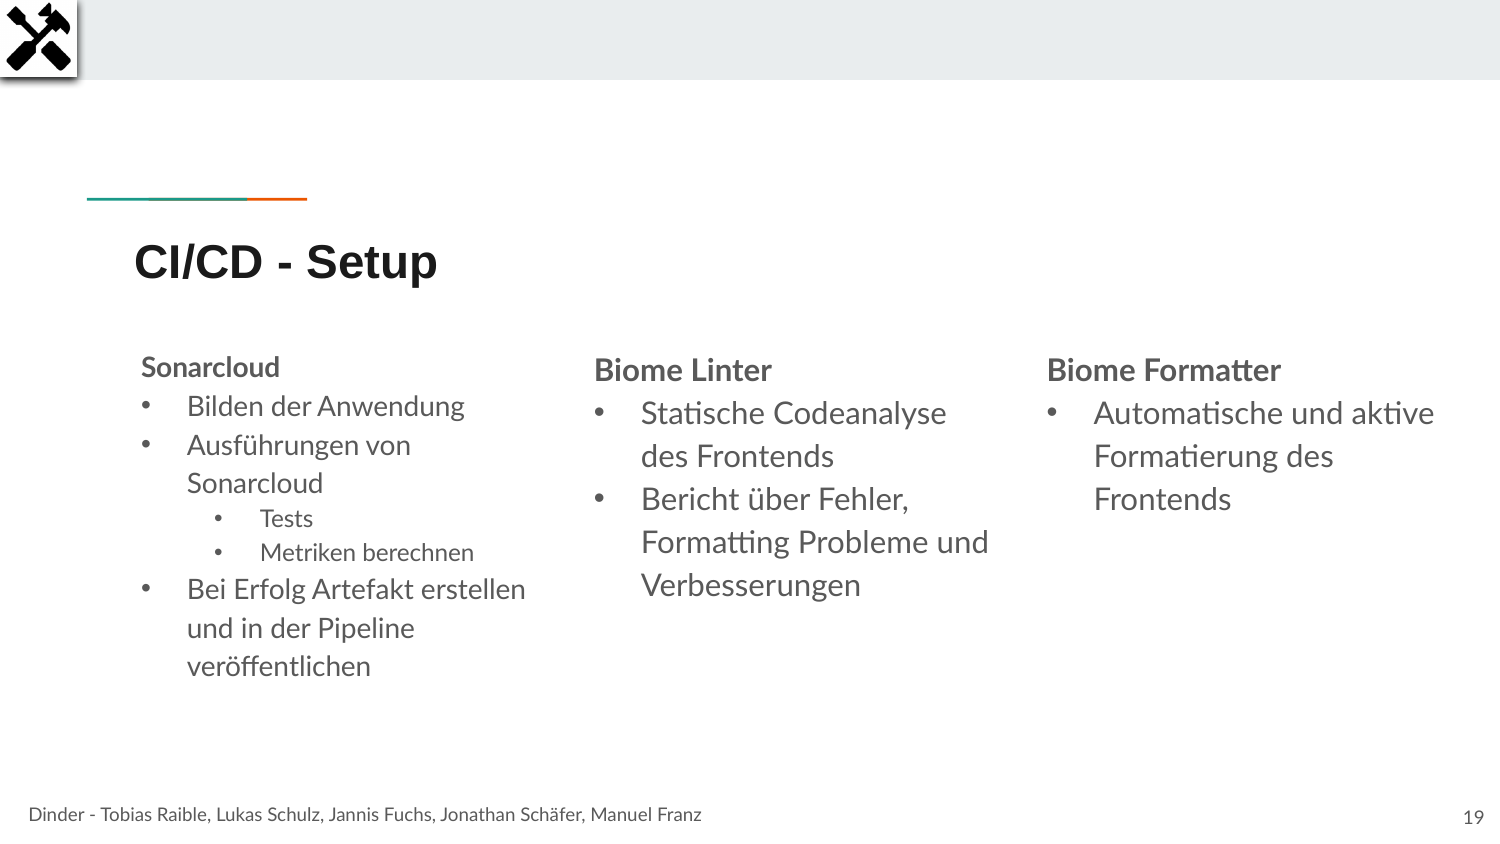

# CI/CD - Setup
Sonarcloud
Bilden der Anwendung
Ausführungen von Sonarcloud
Tests
Metriken berechnen
Bei Erfolg Artefakt erstellen und in der Pipeline veröffentlichen
Biome Linter
Statische Codeanalyse des Frontends
Bericht über Fehler, Formatting Probleme und Verbesserungen
Biome Formatter
Automatische und aktive Formatierung des Frontends
19